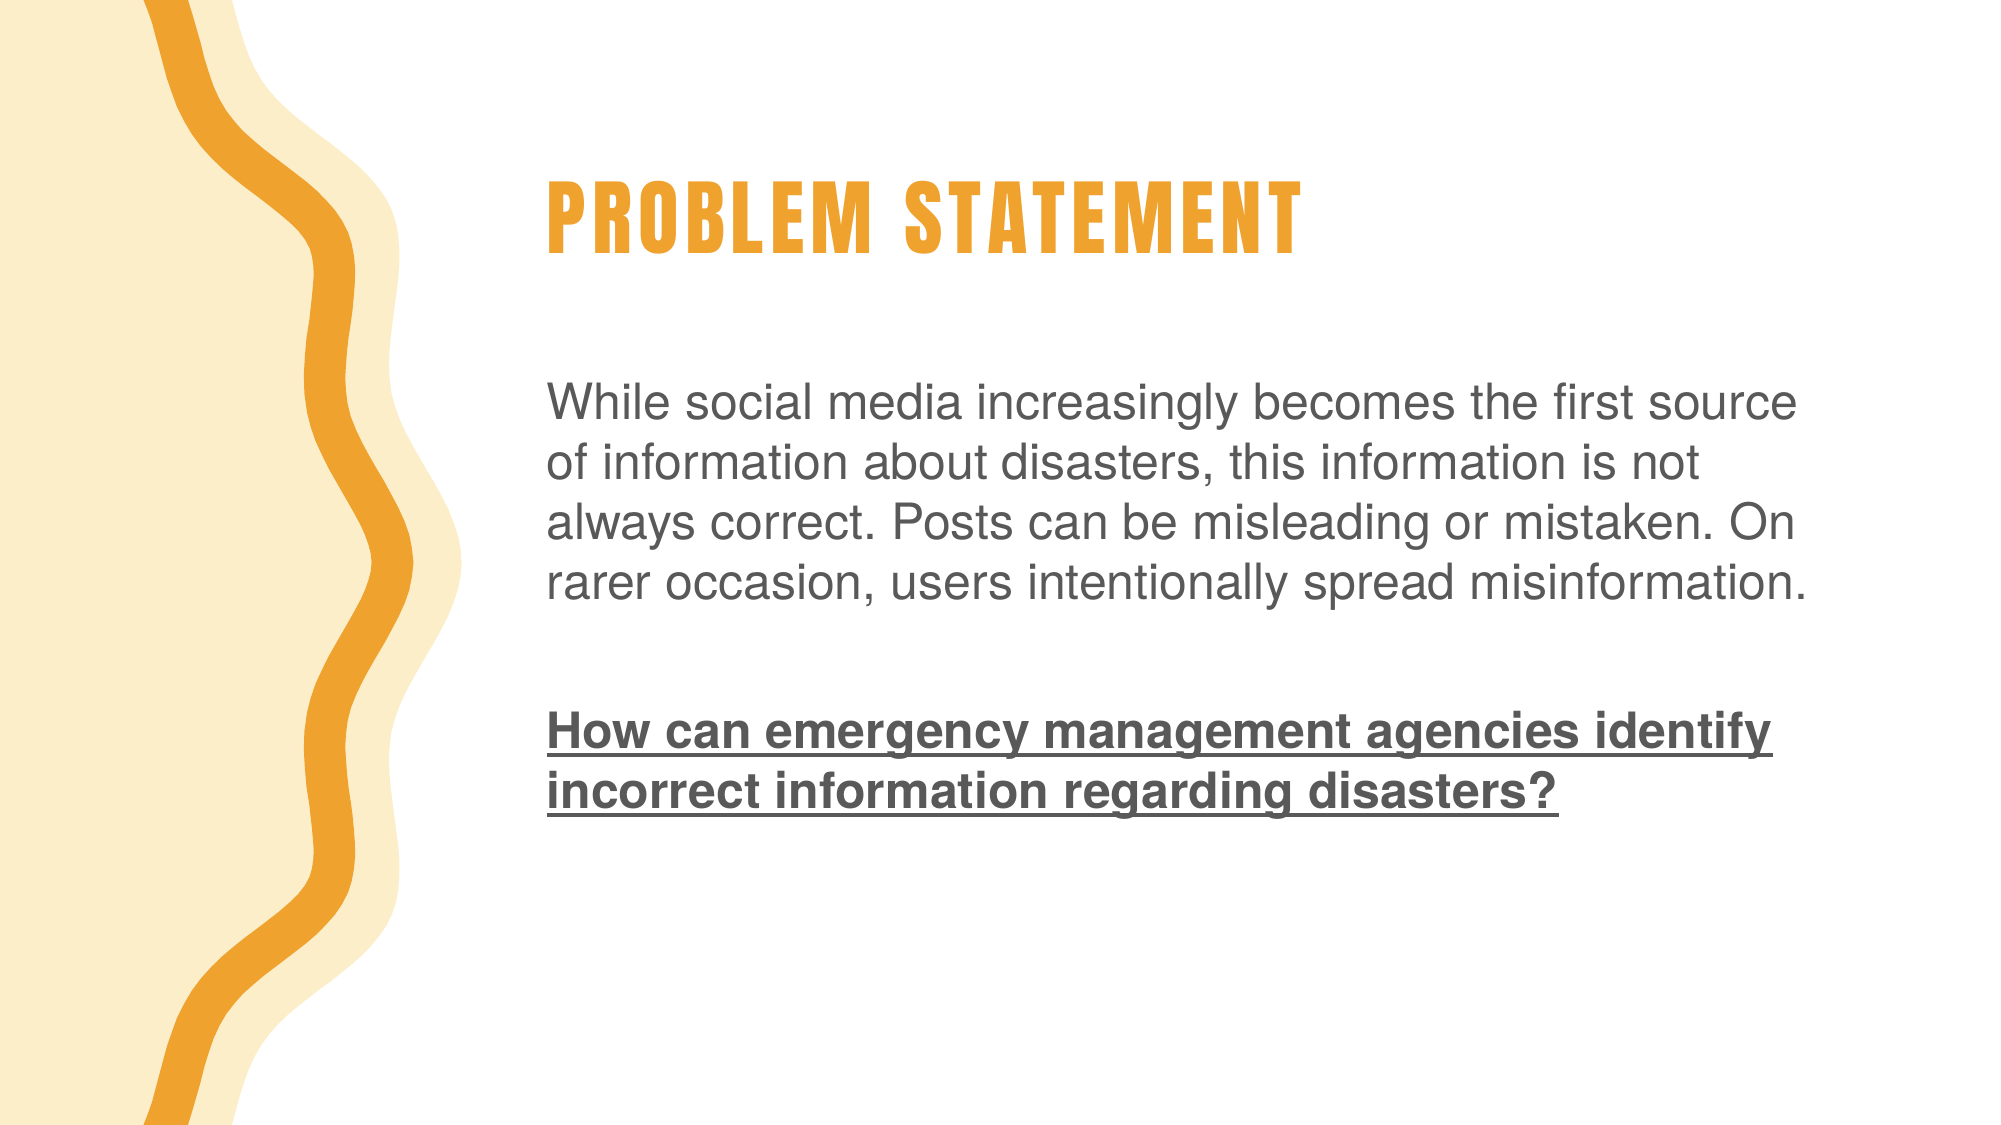

# Problem statement
While social media increasingly becomes the first source of information about disasters, this information is not always correct. Posts can be misleading or mistaken. On rarer occasion, users intentionally spread misinformation.

How can emergency management agencies identify incorrect information regarding disasters?